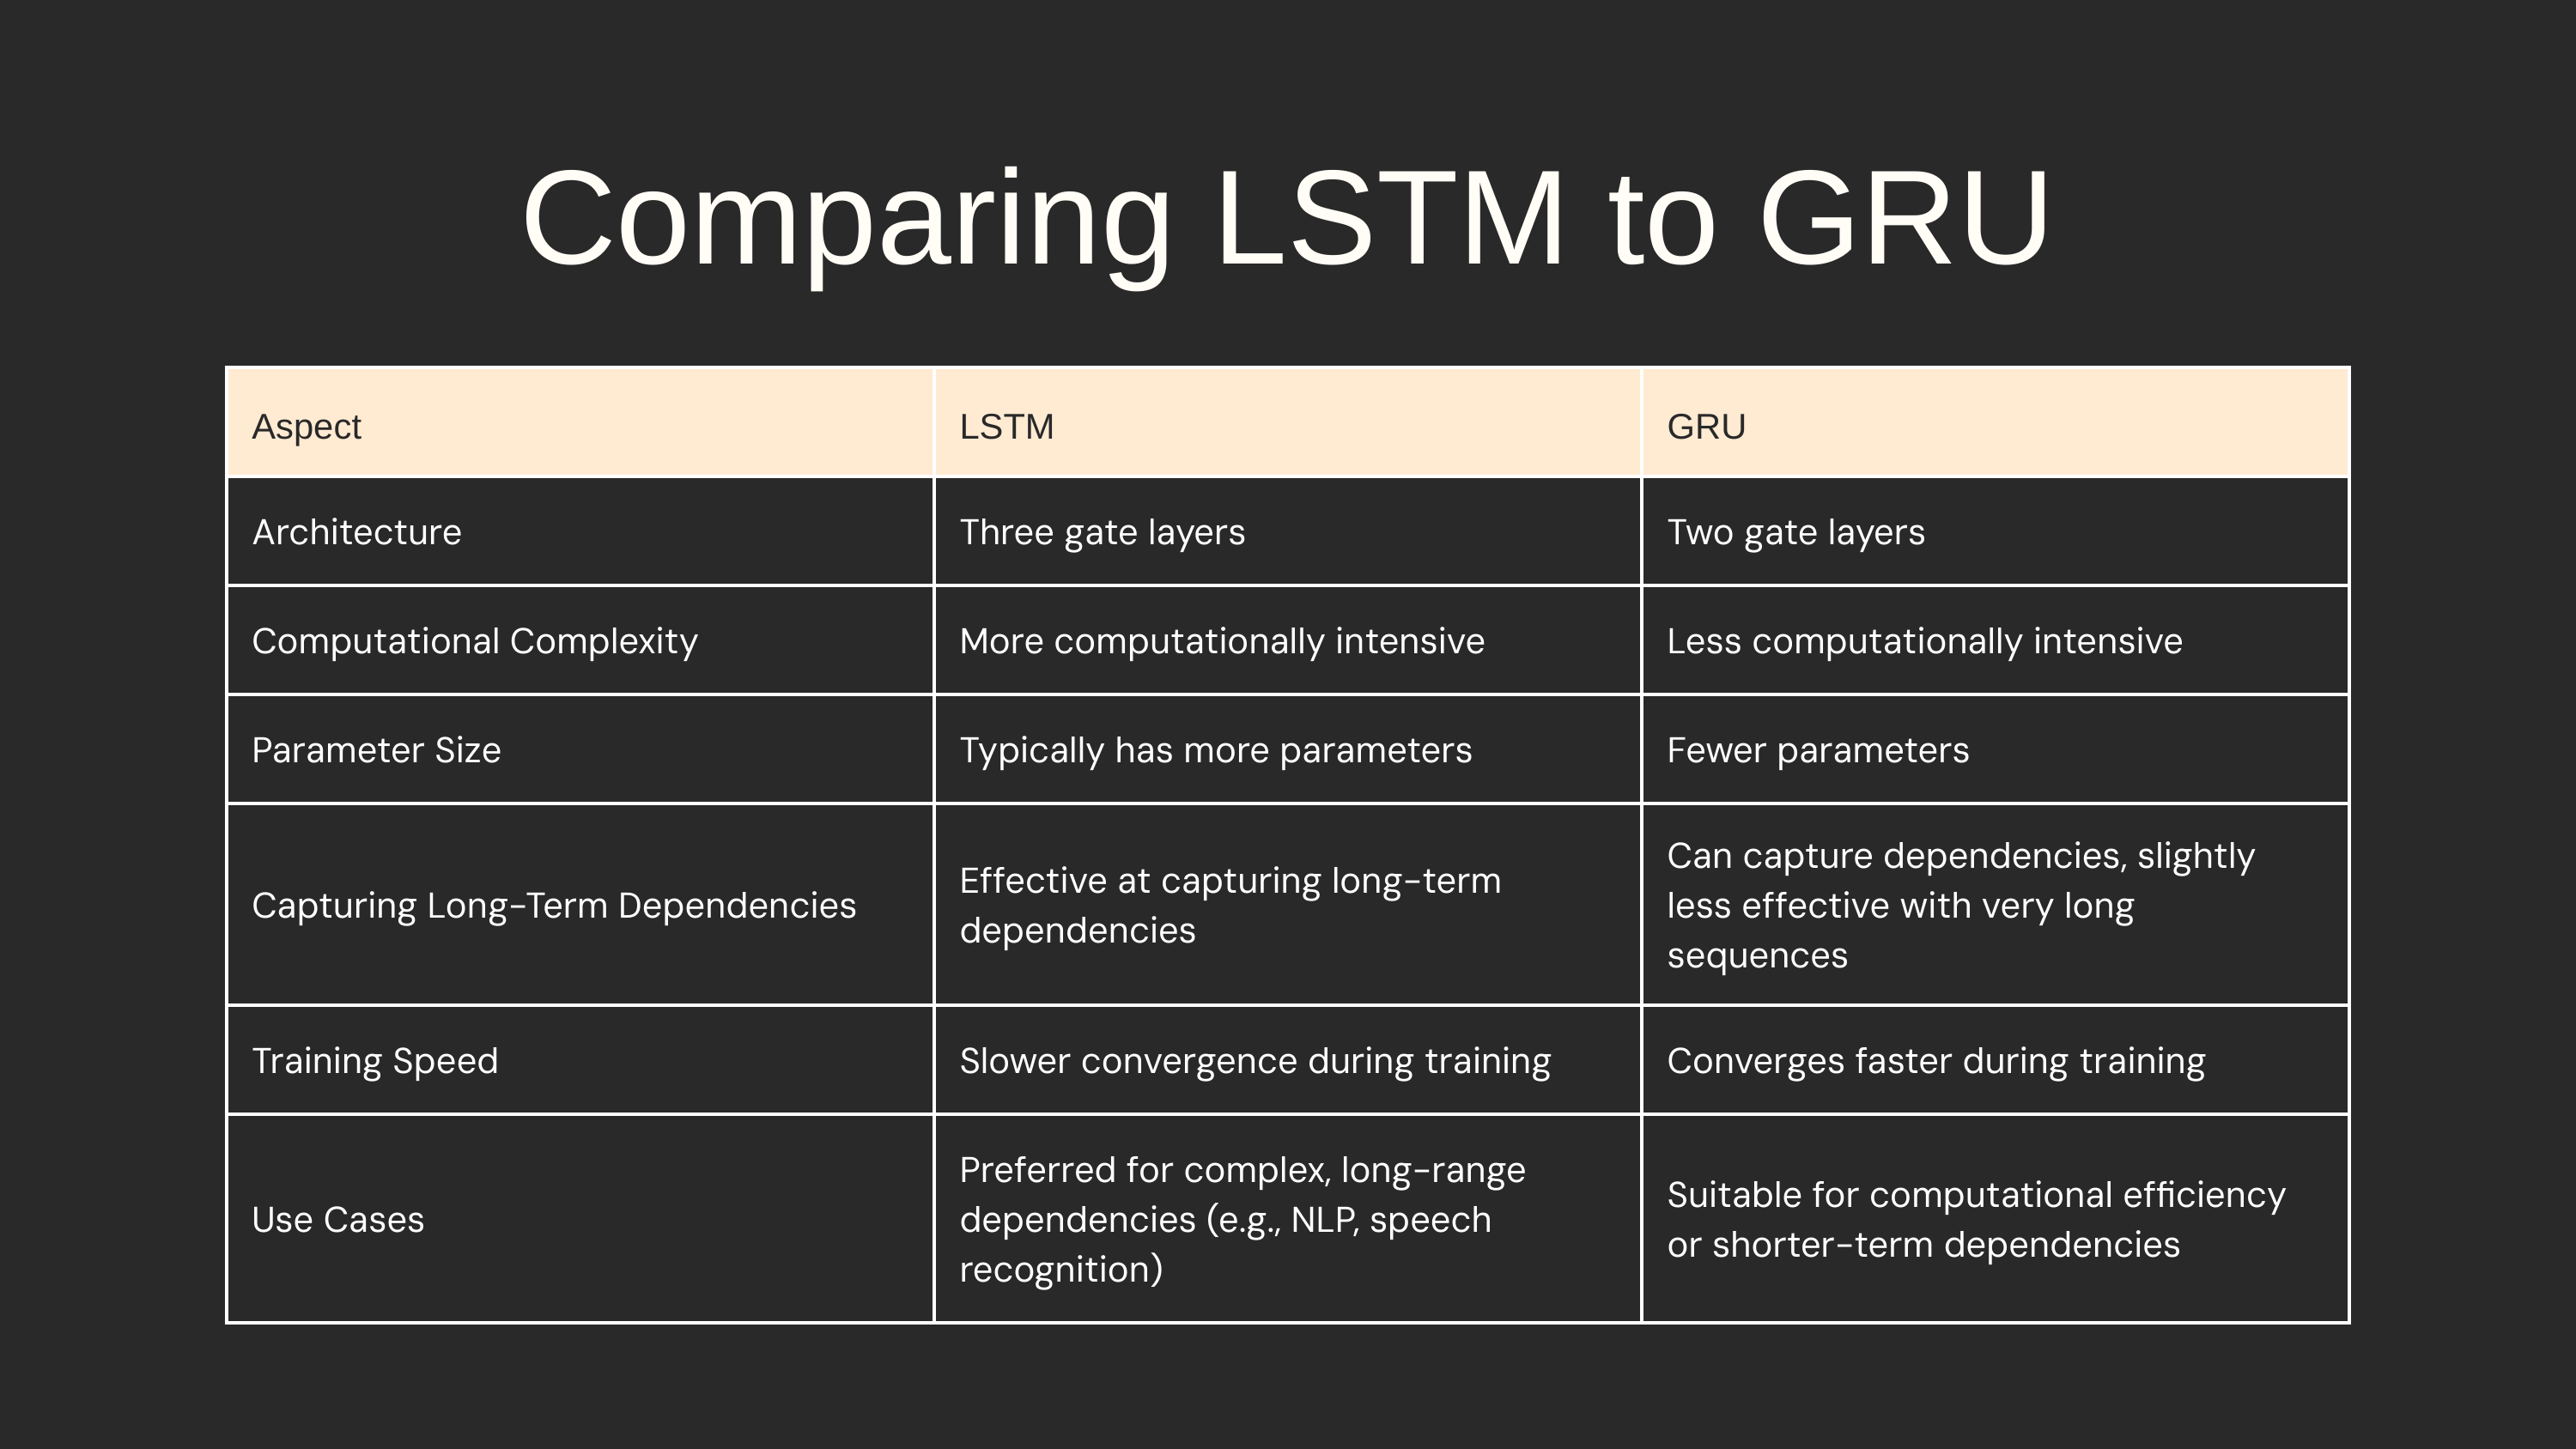

Comparing LSTM to GRU
| Aspect | LSTM | GRU |
| --- | --- | --- |
| Architecture | Three gate layers | Two gate layers |
| Computational Complexity | More computationally intensive | Less computationally intensive |
| Parameter Size | Typically has more parameters | Fewer parameters |
| Capturing Long-Term Dependencies | Effective at capturing long-term dependencies | Can capture dependencies, slightly less effective with very long sequences |
| Training Speed | Slower convergence during training | Converges faster during training |
| Use Cases | Preferred for complex, long-range dependencies (e.g., NLP, speech recognition) | Suitable for computational efficiency or shorter-term dependencies |